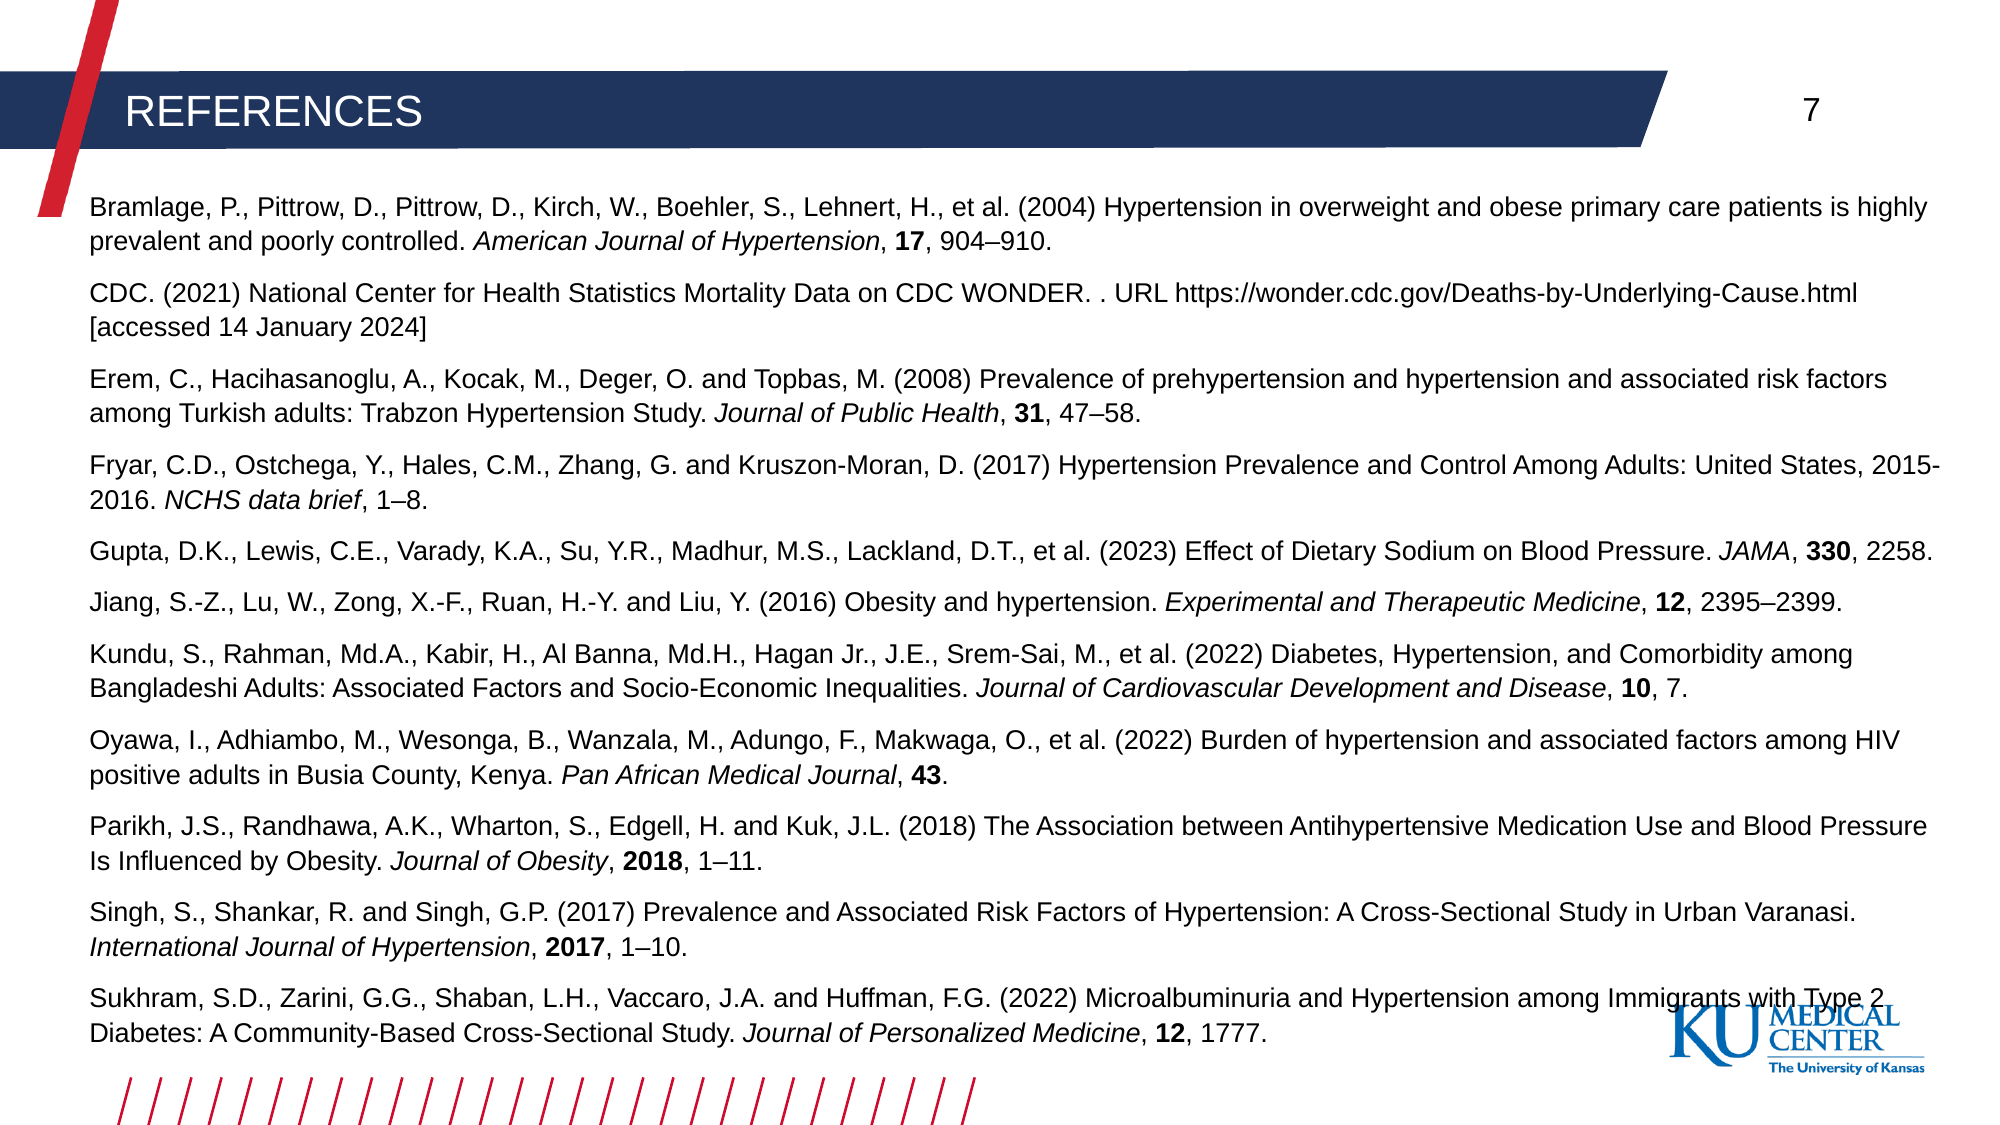

REFERENCES
7
Bramlage, P., Pittrow, D., Pittrow, D., Kirch, W., Boehler, S., Lehnert, H., et al. (2004) Hypertension in overweight and obese primary care patients is highly prevalent and poorly controlled. American Journal of Hypertension, 17, 904–910.
CDC. (2021) National Center for Health Statistics Mortality Data on CDC WONDER. . URL https://wonder.cdc.gov/Deaths-by-Underlying-Cause.html [accessed 14 January 2024]
Erem, C., Hacihasanoglu, A., Kocak, M., Deger, O. and Topbas, M. (2008) Prevalence of prehypertension and hypertension and associated risk factors among Turkish adults: Trabzon Hypertension Study. Journal of Public Health, 31, 47–58.
Fryar, C.D., Ostchega, Y., Hales, C.M., Zhang, G. and Kruszon-Moran, D. (2017) Hypertension Prevalence and Control Among Adults: United States, 2015-2016. NCHS data brief, 1–8.
Gupta, D.K., Lewis, C.E., Varady, K.A., Su, Y.R., Madhur, M.S., Lackland, D.T., et al. (2023) Effect of Dietary Sodium on Blood Pressure. JAMA, 330, 2258.
Jiang, S.-Z., Lu, W., Zong, X.-F., Ruan, H.-Y. and Liu, Y. (2016) Obesity and hypertension. Experimental and Therapeutic Medicine, 12, 2395–2399.
Kundu, S., Rahman, Md.A., Kabir, H., Al Banna, Md.H., Hagan Jr., J.E., Srem-Sai, M., et al. (2022) Diabetes, Hypertension, and Comorbidity among Bangladeshi Adults: Associated Factors and Socio-Economic Inequalities. Journal of Cardiovascular Development and Disease, 10, 7.
Oyawa, I., Adhiambo, M., Wesonga, B., Wanzala, M., Adungo, F., Makwaga, O., et al. (2022) Burden of hypertension and associated factors among HIV positive adults in Busia County, Kenya. Pan African Medical Journal, 43.
Parikh, J.S., Randhawa, A.K., Wharton, S., Edgell, H. and Kuk, J.L. (2018) The Association between Antihypertensive Medication Use and Blood Pressure Is Influenced by Obesity. Journal of Obesity, 2018, 1–11.
Singh, S., Shankar, R. and Singh, G.P. (2017) Prevalence and Associated Risk Factors of Hypertension: A Cross-Sectional Study in Urban Varanasi. International Journal of Hypertension, 2017, 1–10.
Sukhram, S.D., Zarini, G.G., Shaban, L.H., Vaccaro, J.A. and Huffman, F.G. (2022) Microalbuminuria and Hypertension among Immigrants with Type 2 Diabetes: A Community-Based Cross-Sectional Study. Journal of Personalized Medicine, 12, 1777.